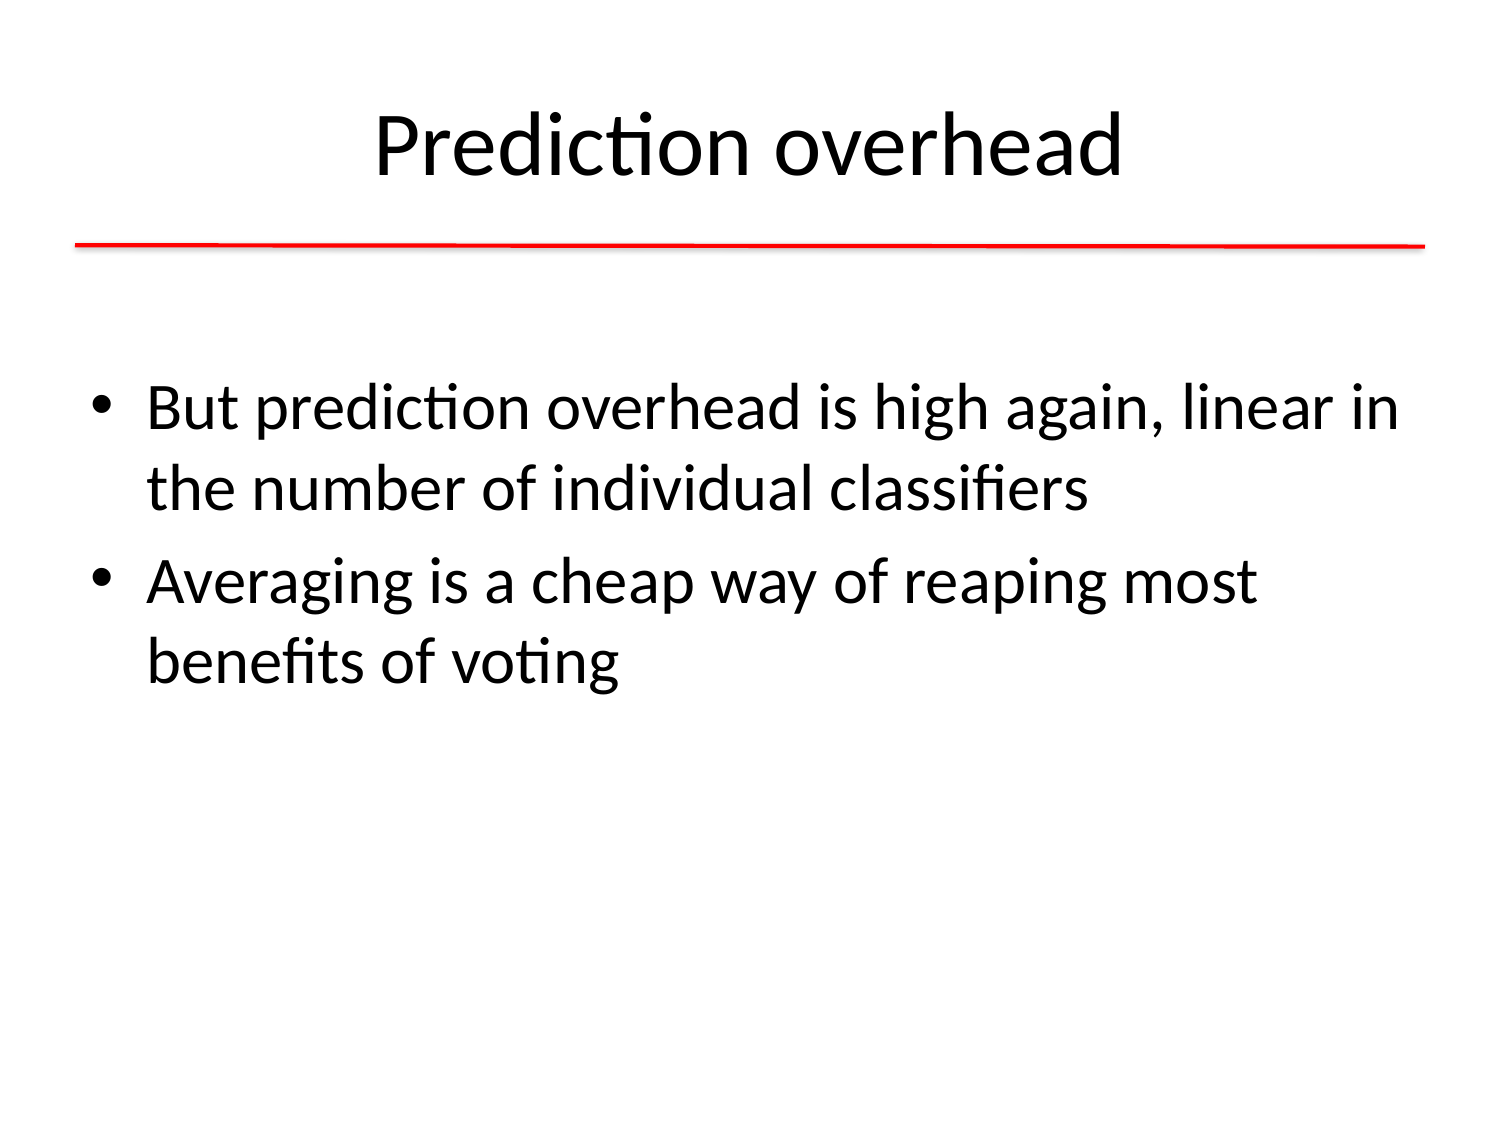

# Prediction overhead

But prediction overhead is high again, linear in the number of individual classifiers
Averaging is a cheap way of reaping most benefits of voting